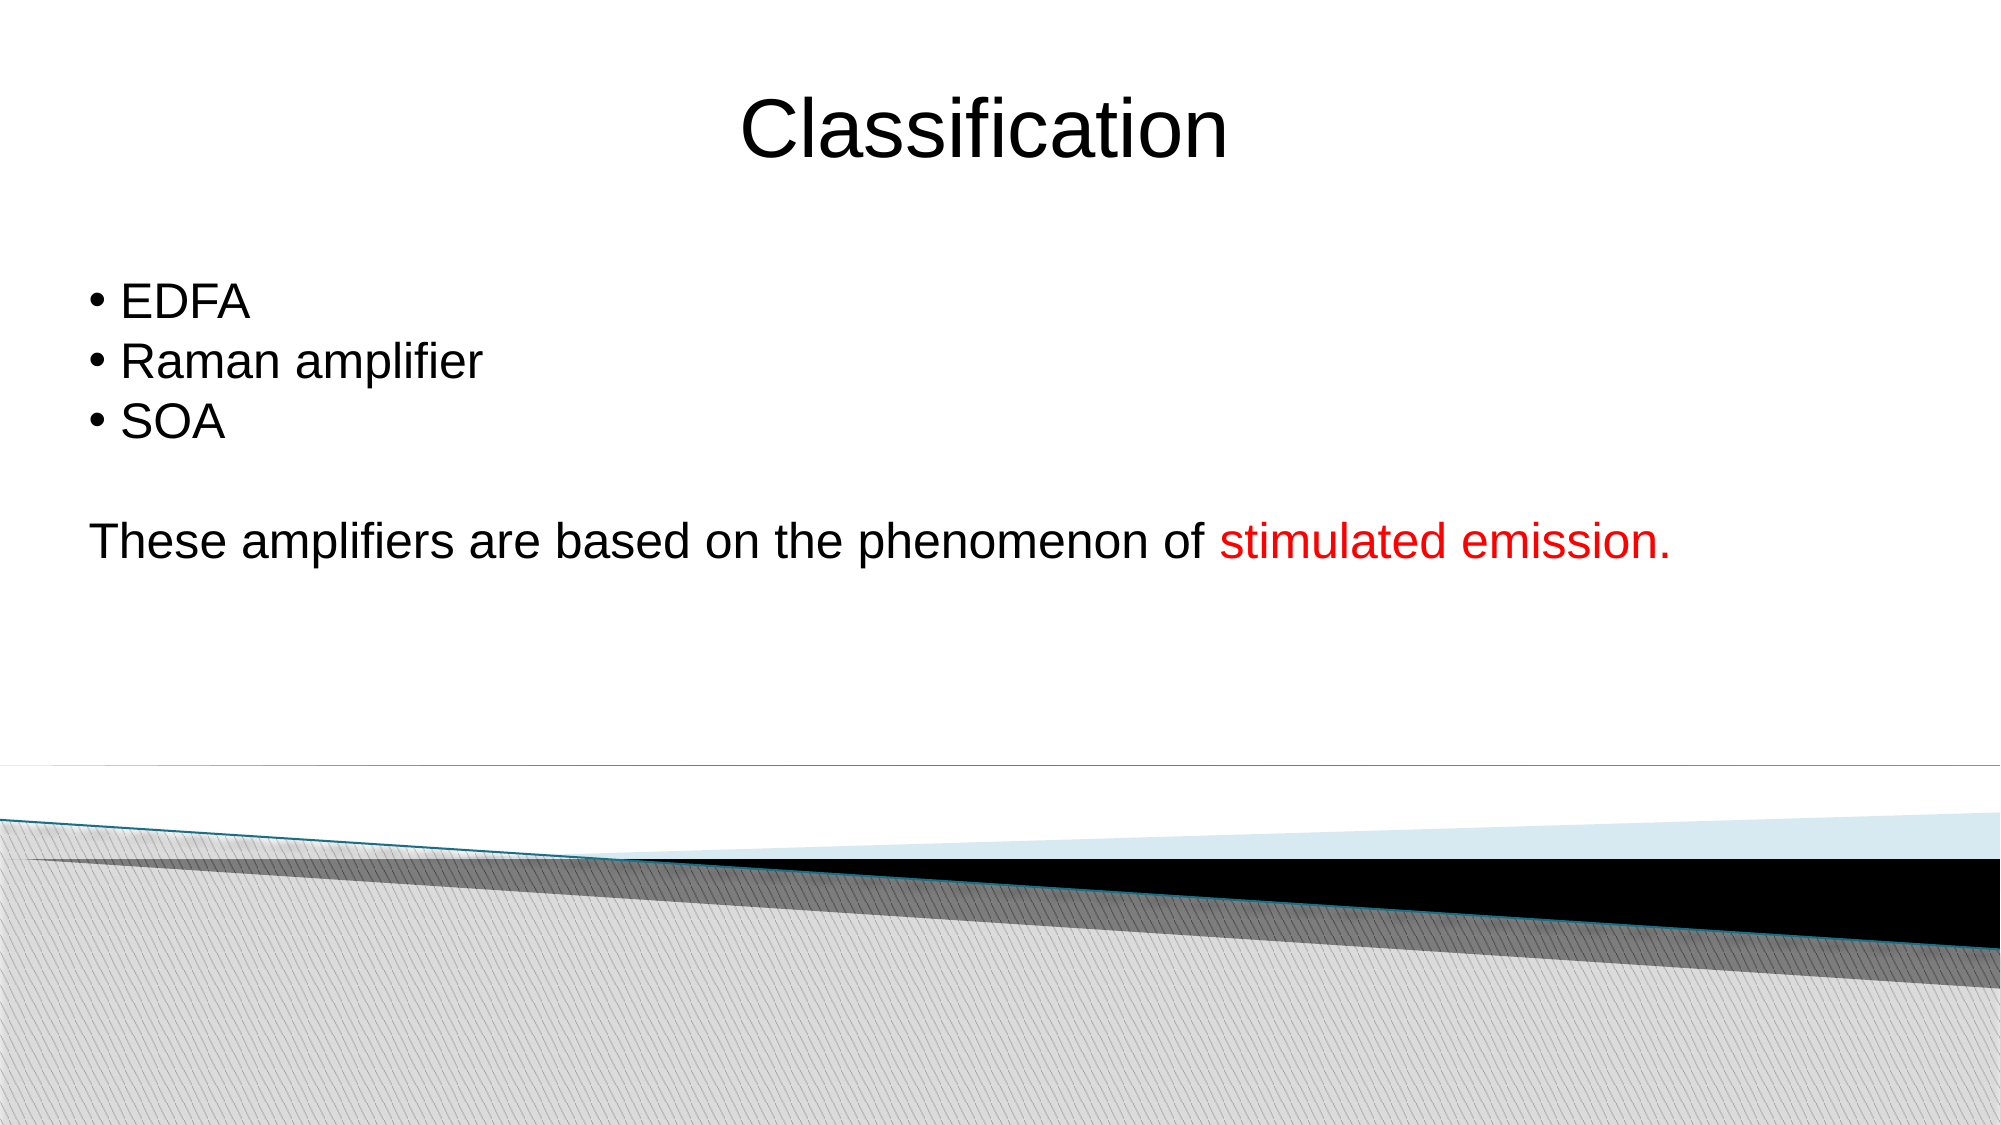

Classification
 EDFA
 Raman amplifier
 SOA

These amplifiers are based on the phenomenon of stimulated emission.